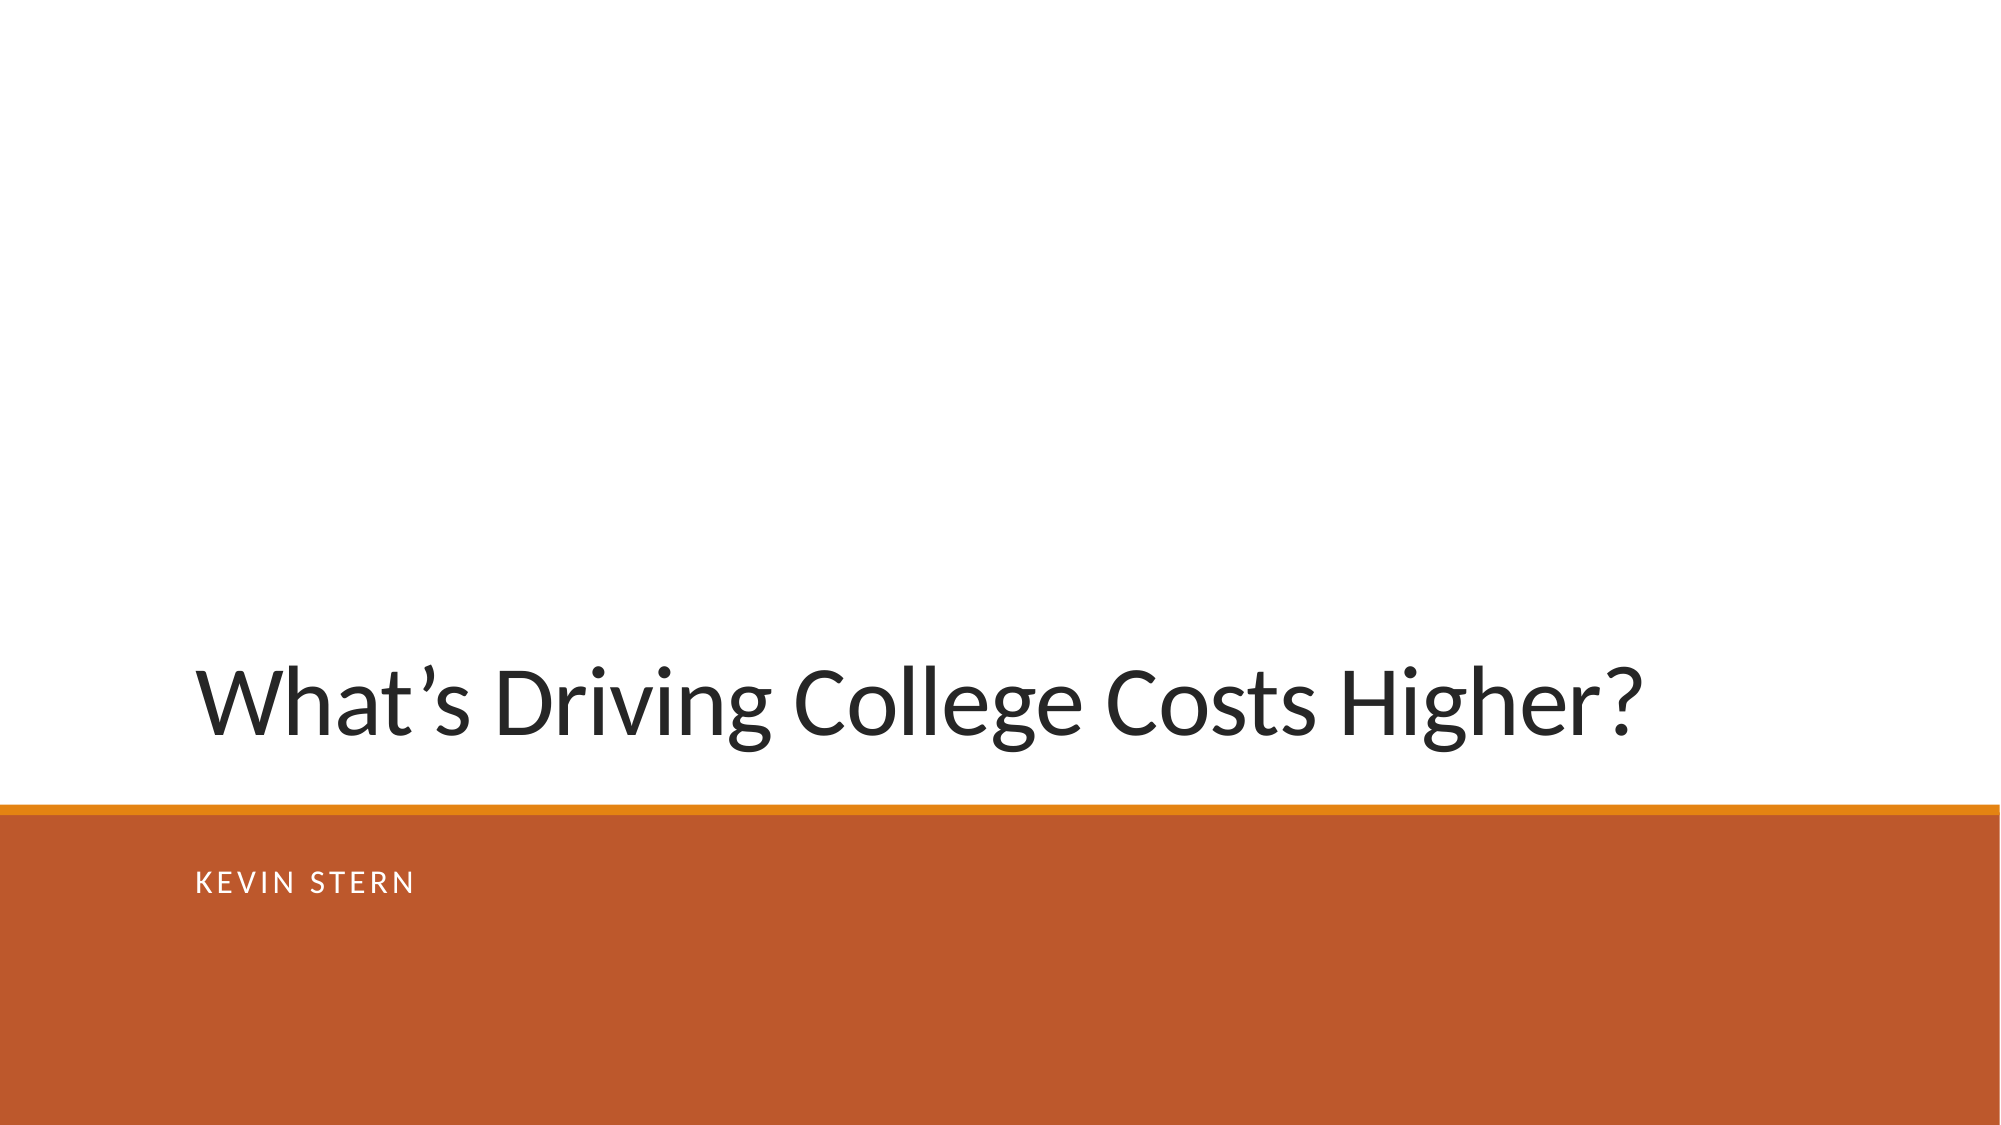

# What’s Driving College Costs Higher?

Kevin Stern